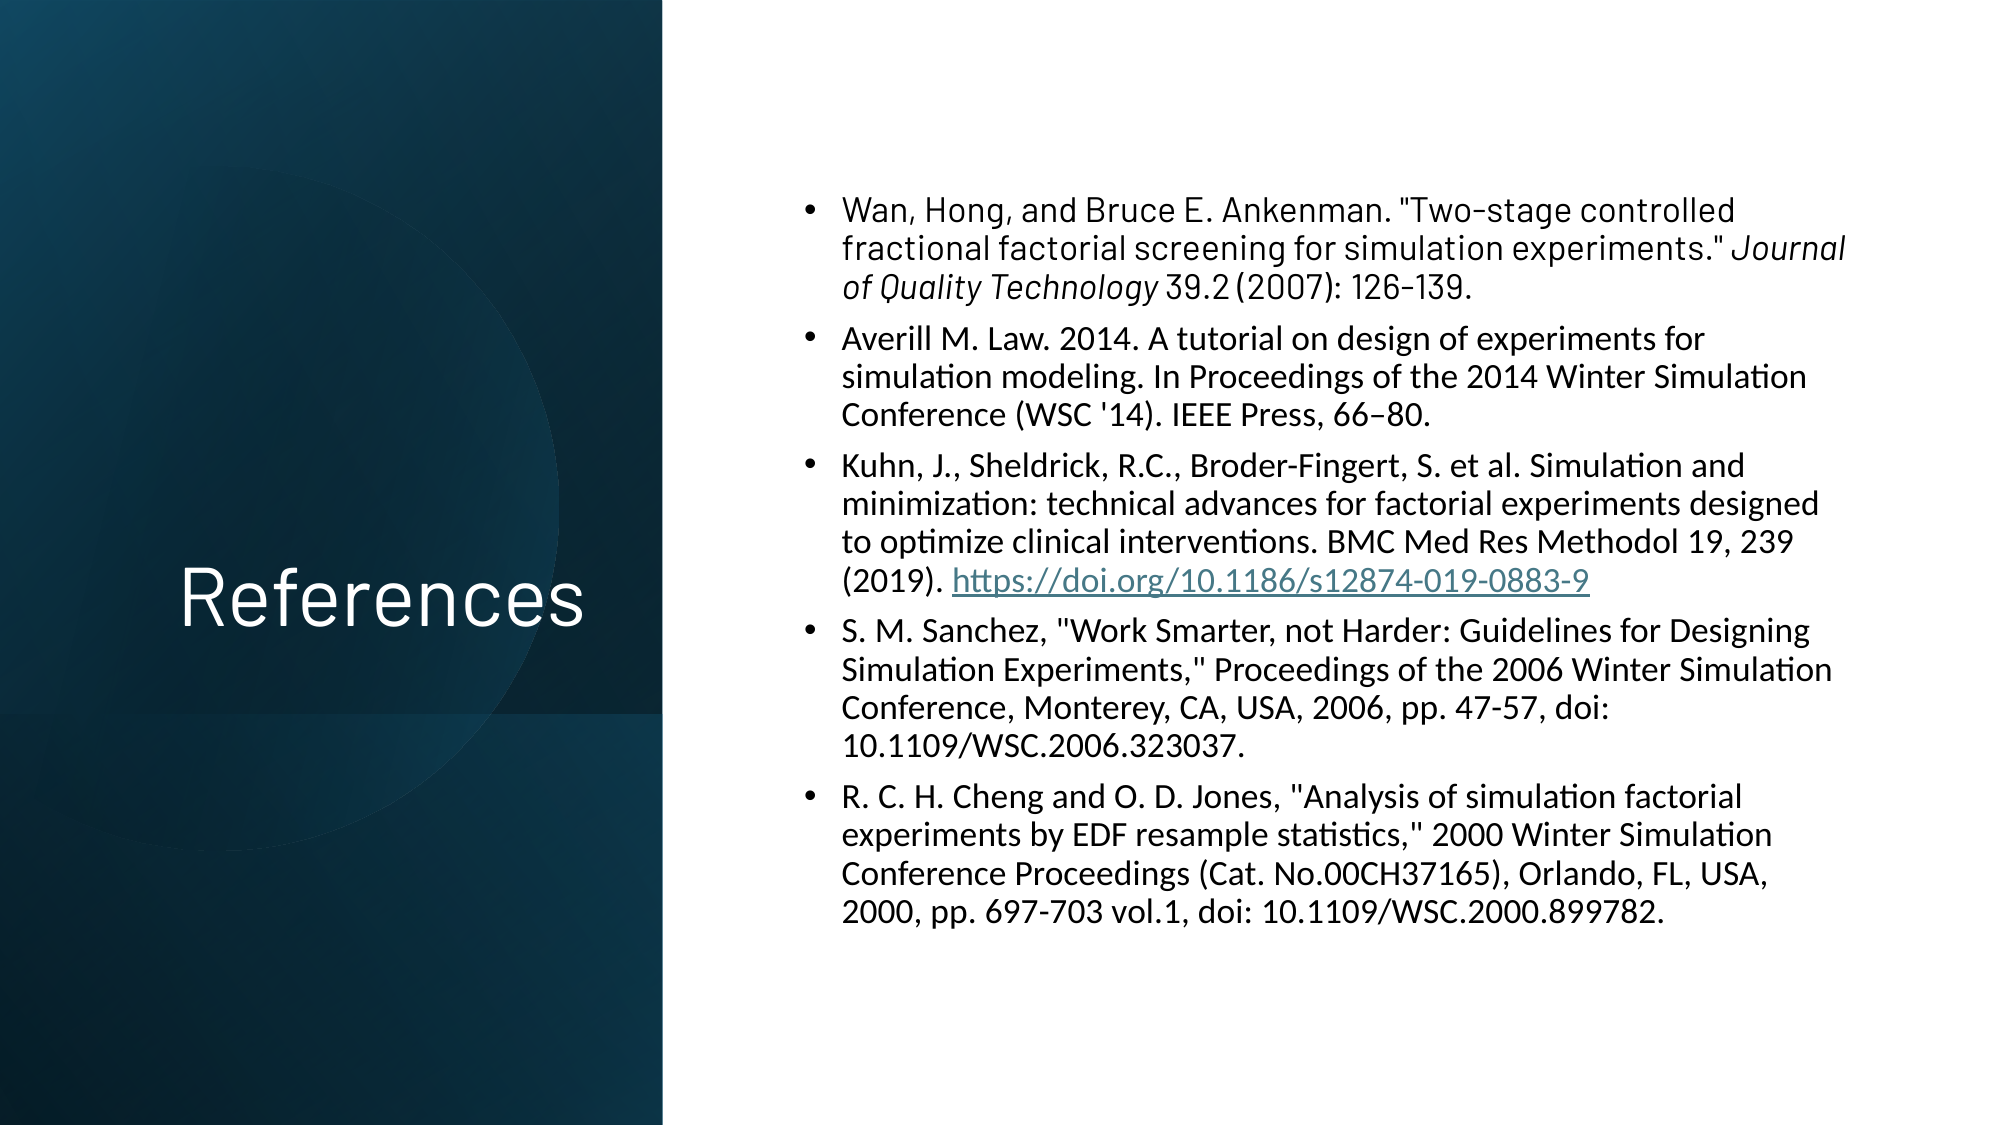

# References
Wan, Hong, and Bruce E. Ankenman. "Two-stage controlled fractional factorial screening for simulation experiments." Journal of Quality Technology 39.2 (2007): 126-139.
Averill M. Law. 2014. A tutorial on design of experiments for simulation modeling. In Proceedings of the 2014 Winter Simulation Conference (WSC '14). IEEE Press, 66–80.
Kuhn, J., Sheldrick, R.C., Broder-Fingert, S. et al. Simulation and minimization: technical advances for factorial experiments designed to optimize clinical interventions. BMC Med Res Methodol 19, 239 (2019). https://doi.org/10.1186/s12874-019-0883-9
S. M. Sanchez, "Work Smarter, not Harder: Guidelines for Designing Simulation Experiments," Proceedings of the 2006 Winter Simulation Conference, Monterey, CA, USA, 2006, pp. 47-57, doi: 10.1109/WSC.2006.323037.
R. C. H. Cheng and O. D. Jones, "Analysis of simulation factorial experiments by EDF resample statistics," 2000 Winter Simulation Conference Proceedings (Cat. No.00CH37165), Orlando, FL, USA, 2000, pp. 697-703 vol.1, doi: 10.1109/WSC.2000.899782.